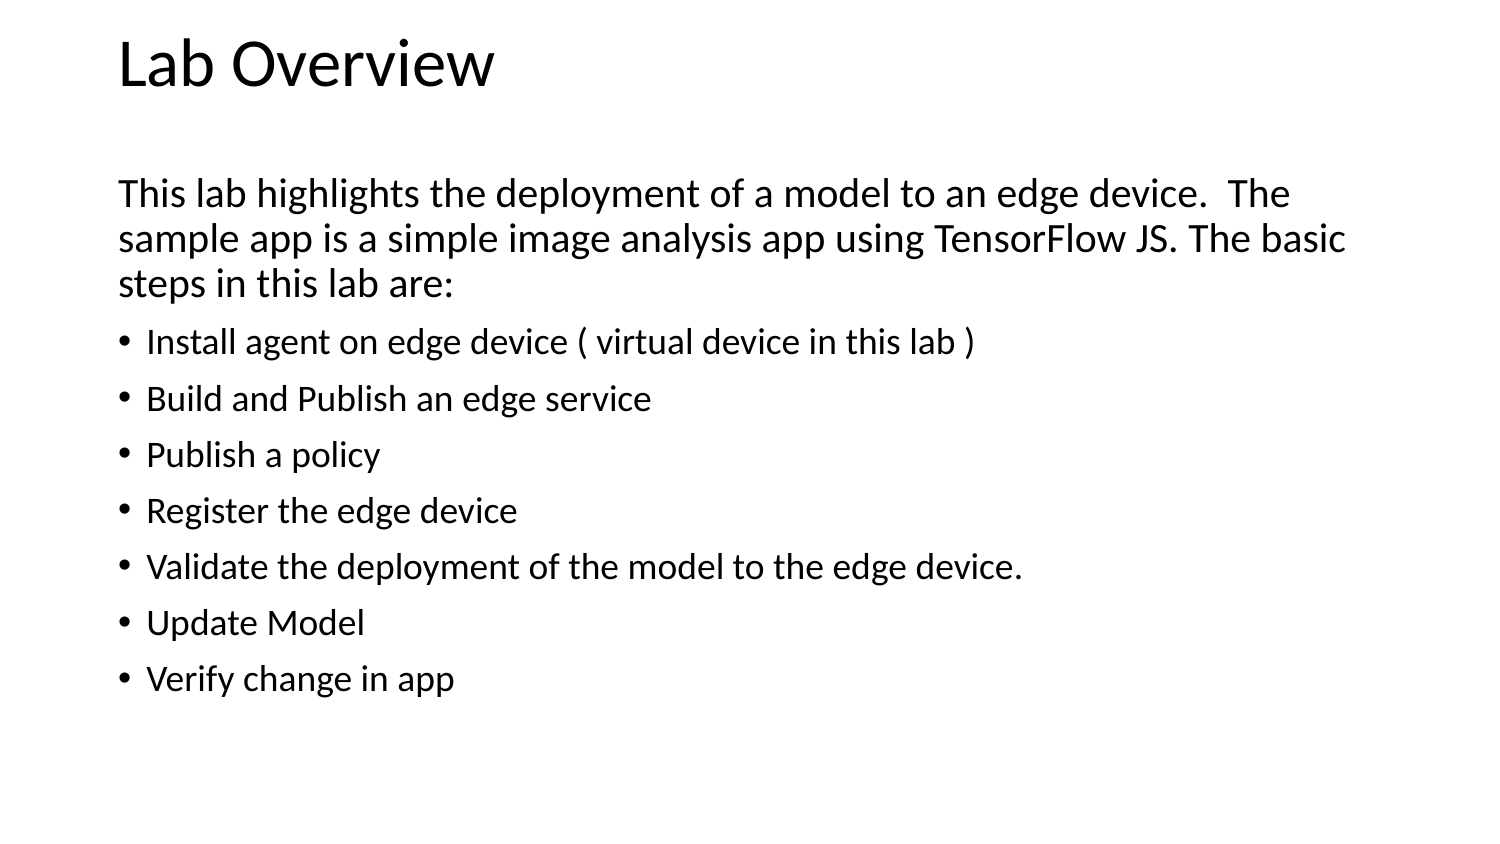

# Lab Overview
This lab highlights the deployment of a model to an edge device.  The sample app is a simple image analysis app using TensorFlow JS. The basic steps in this lab are:
Install agent on edge device ( virtual device in this lab )
Build and Publish an edge service
Publish a policy
Register the edge device
Validate the deployment of the model to the edge device.
Update Model
Verify change in app